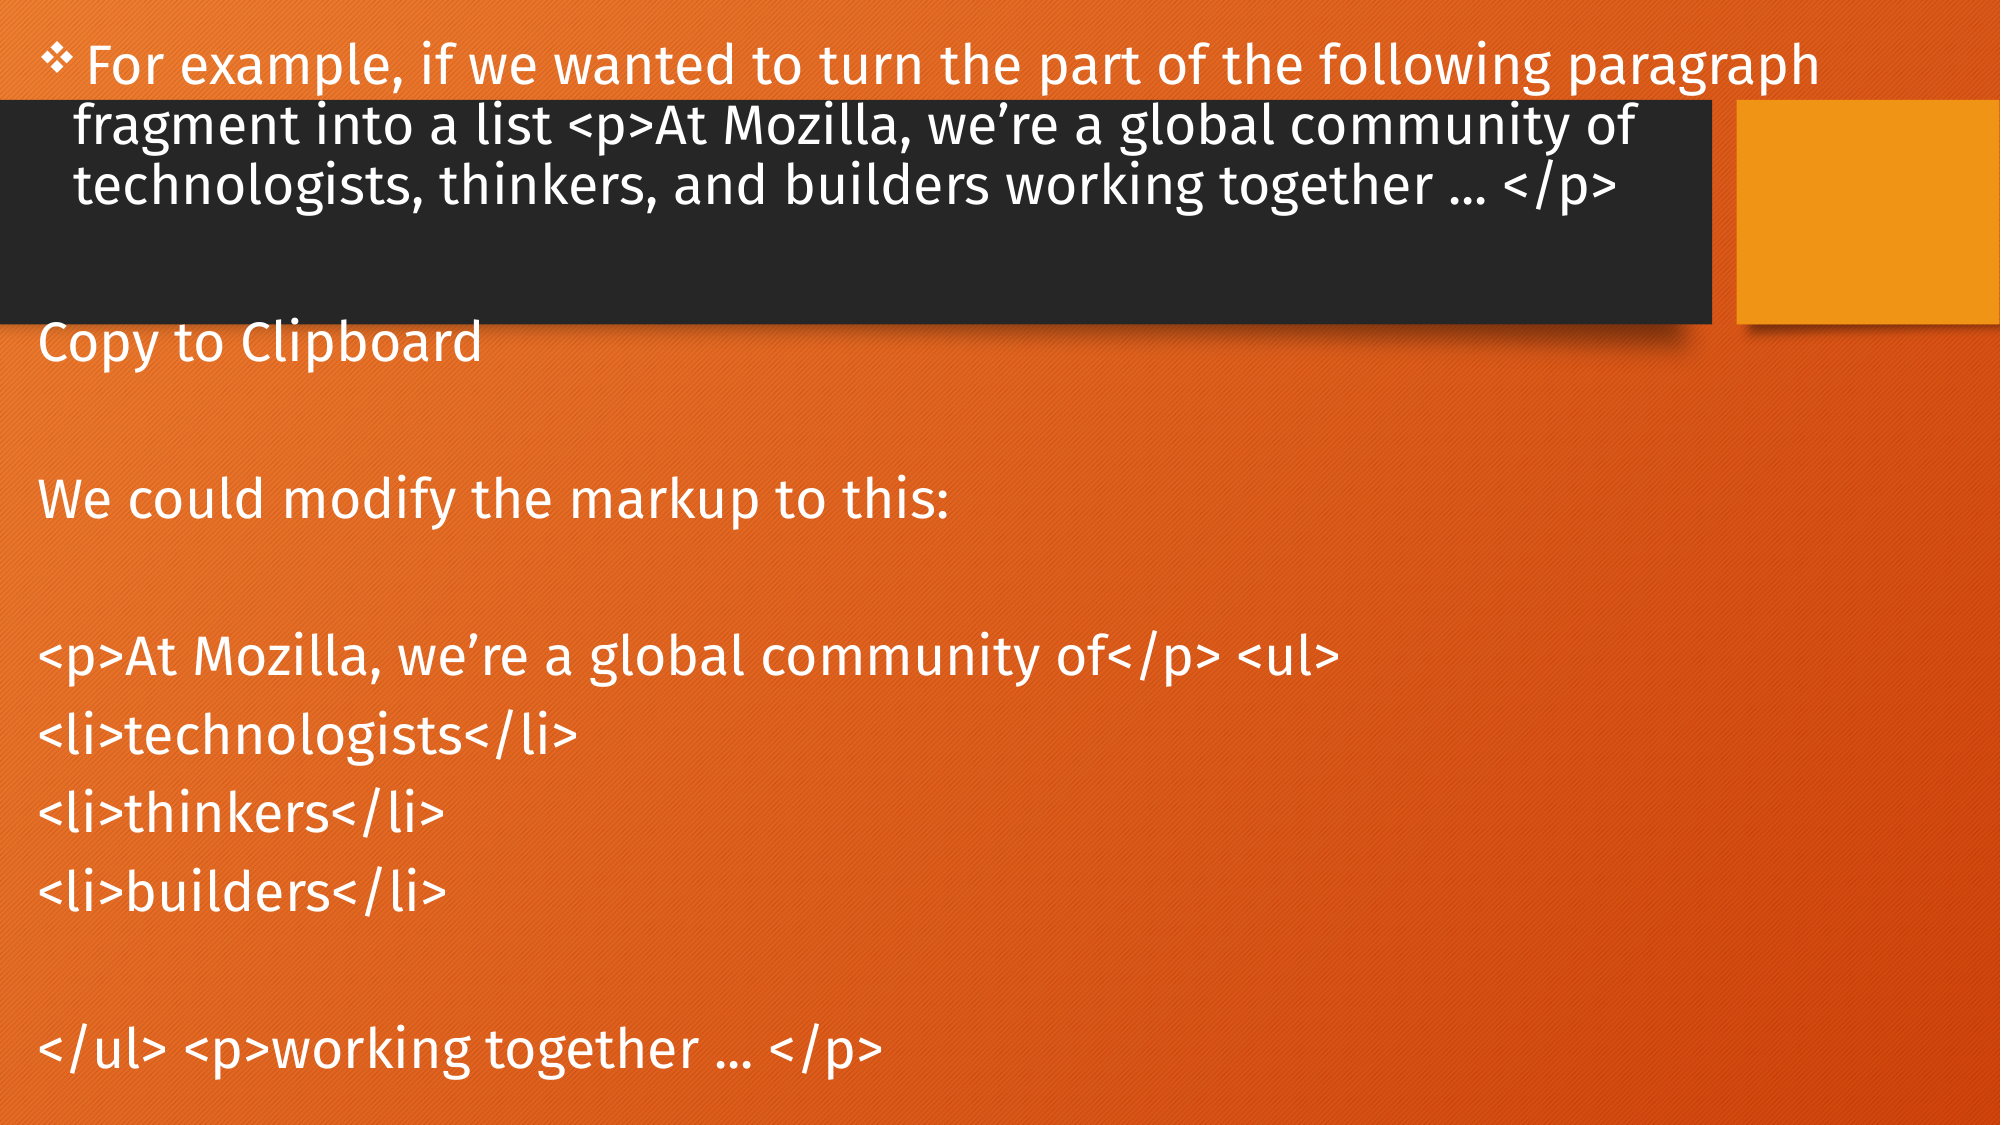

For example, if we wanted to turn the part of the following paragraph fragment into a list <p>At Mozilla, we’re a global community of technologists, thinkers, and builders working together ... </p>

Copy to Clipboard

We could modify the markup to this:

<p>At Mozilla, we’re a global community of</p> <ul>
<li>technologists</li>
<li>thinkers</li>
<li>builders</li>

</ul> <p>working together ... </p>